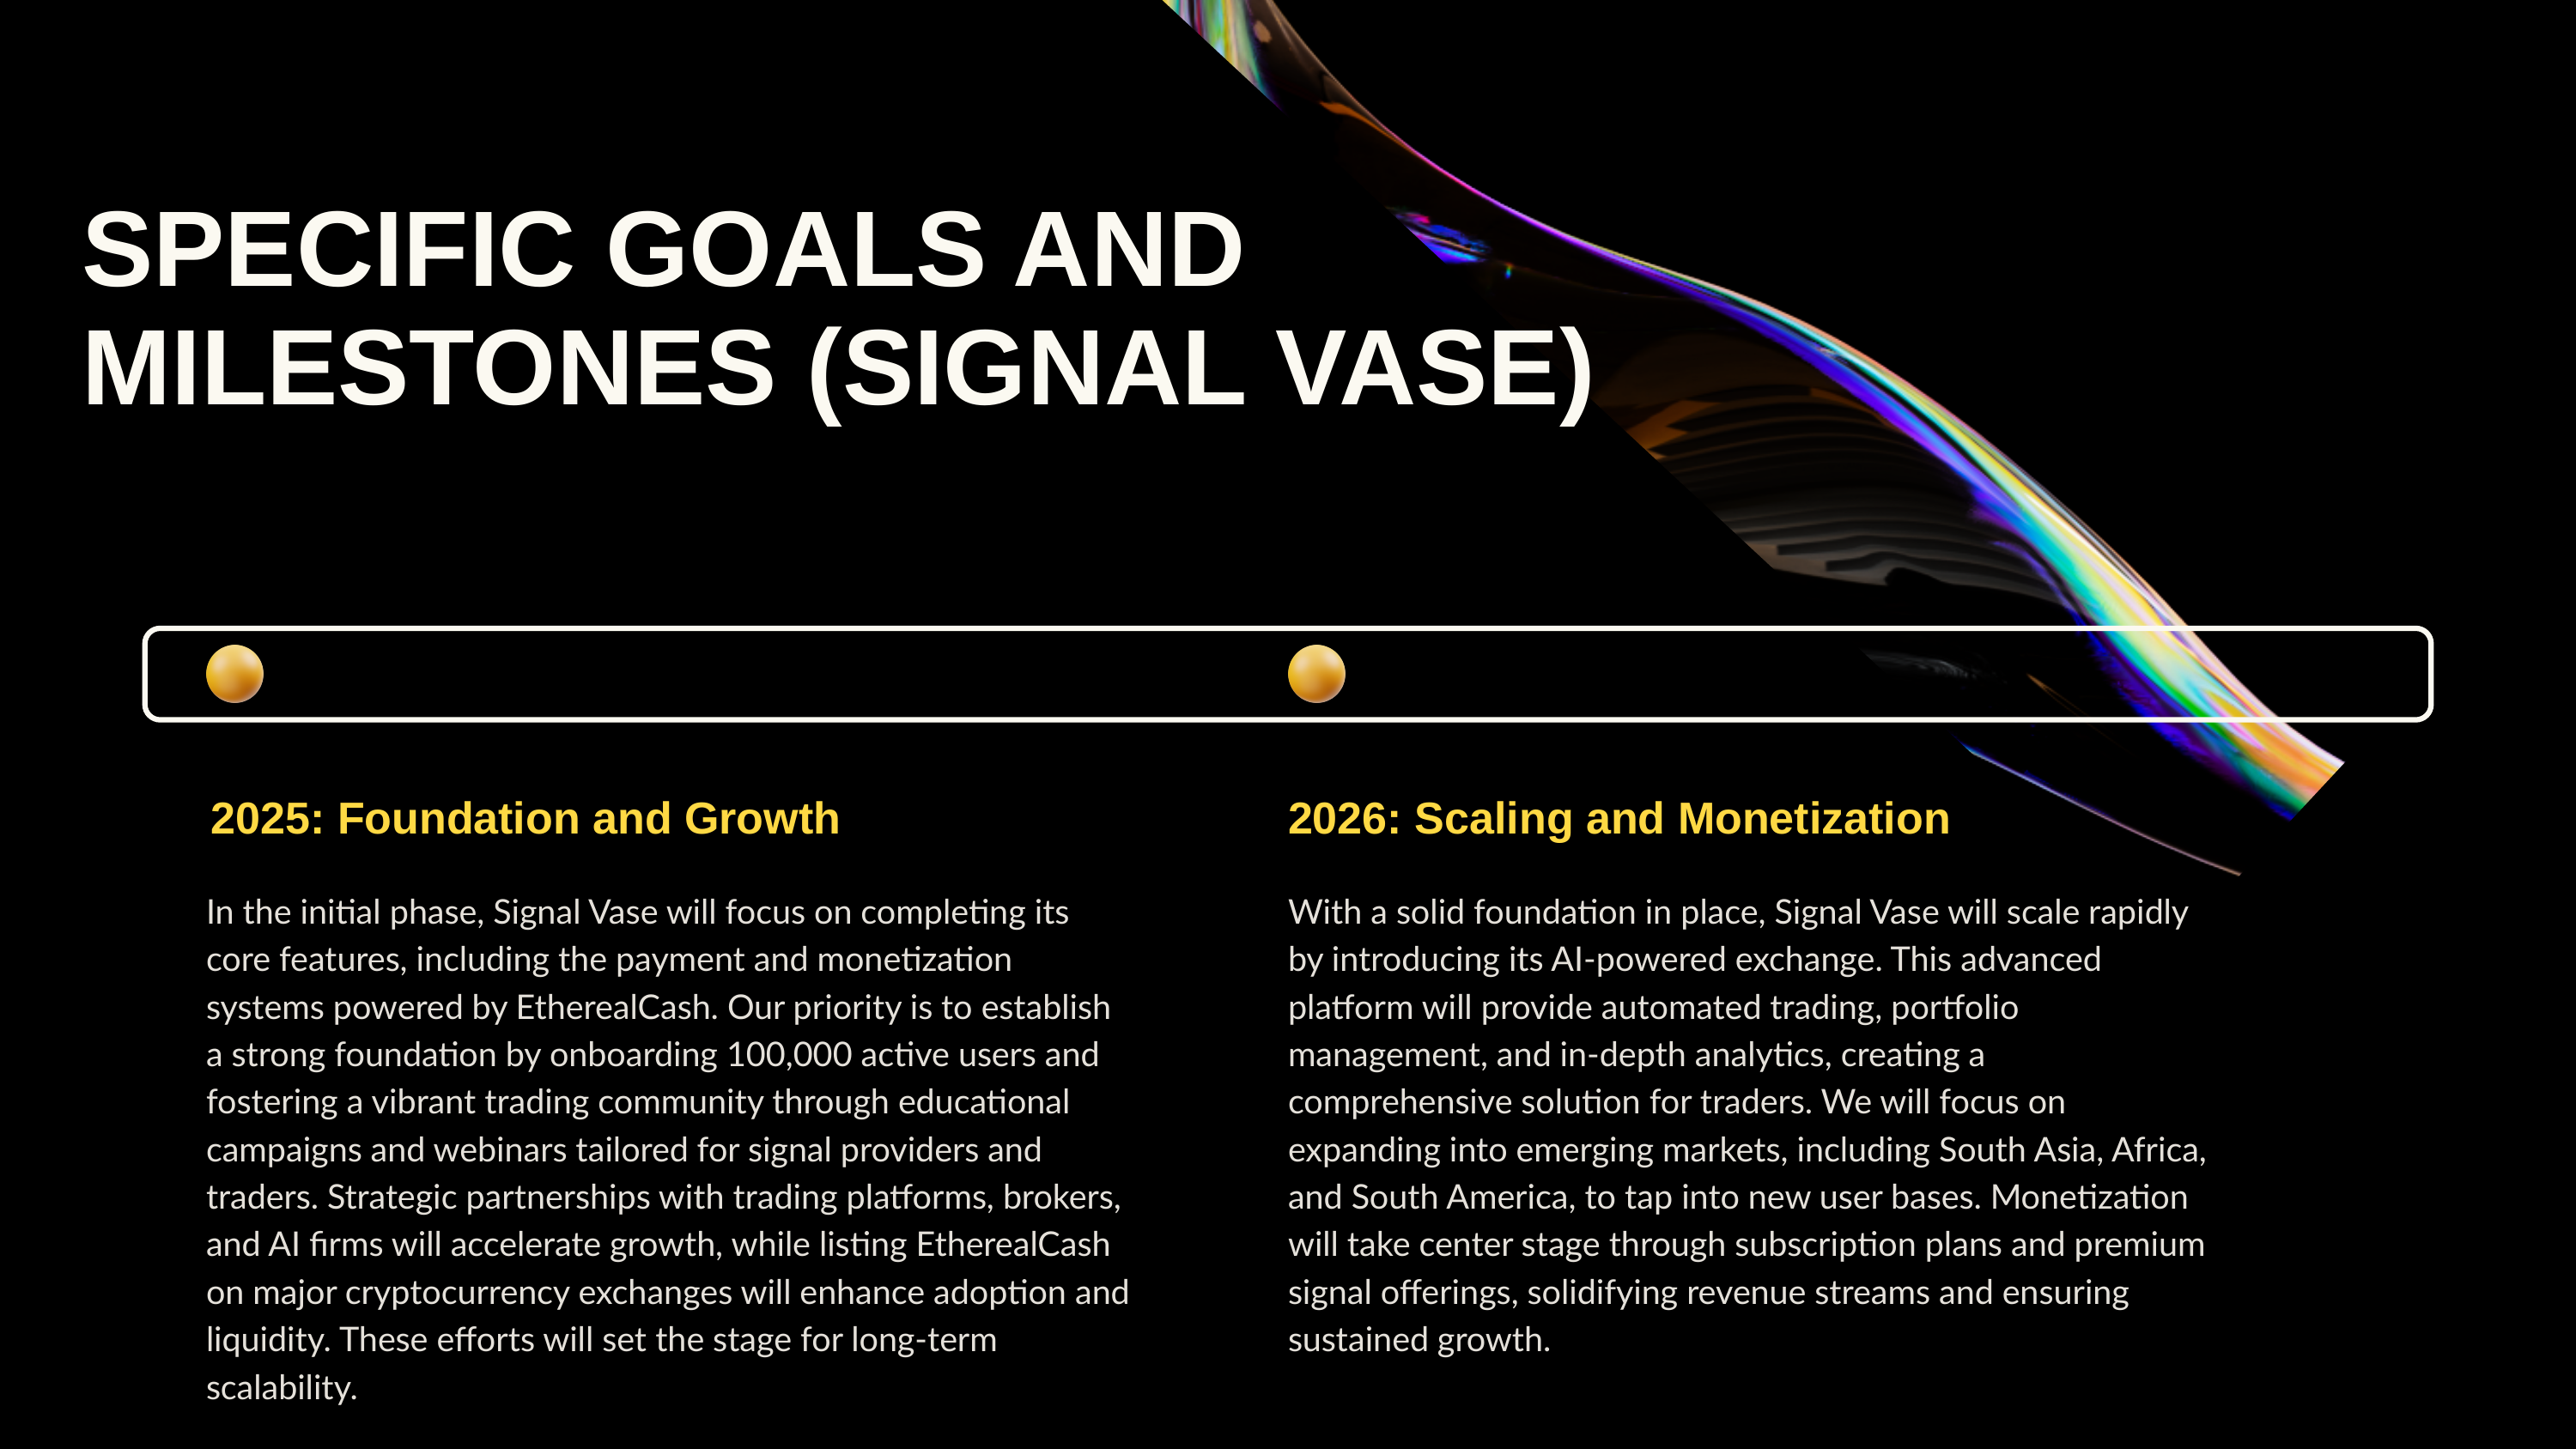

SPECIFIC GOALS AND MILESTONES (SIGNAL VASE)

2025: Foundation and Growth
2026: Scaling and Monetization
In the initial phase, Signal Vase will focus on completing its core features, including the payment and monetization systems powered by EtherealCash. Our priority is to establish a strong foundation by onboarding 100,000 active users and fostering a vibrant trading community through educational campaigns and webinars tailored for signal providers and traders. Strategic partnerships with trading platforms, brokers, and AI firms will accelerate growth, while listing EtherealCash on major cryptocurrency exchanges will enhance adoption and liquidity. These efforts will set the stage for long-term scalability.
With a solid foundation in place, Signal Vase will scale rapidly by introducing its AI-powered exchange. This advanced platform will provide automated trading, portfolio management, and in-depth analytics, creating a comprehensive solution for traders. We will focus on expanding into emerging markets, including South Asia, Africa, and South America, to tap into new user bases. Monetization will take center stage through subscription plans and premium signal offerings, solidifying revenue streams and ensuring sustained growth.